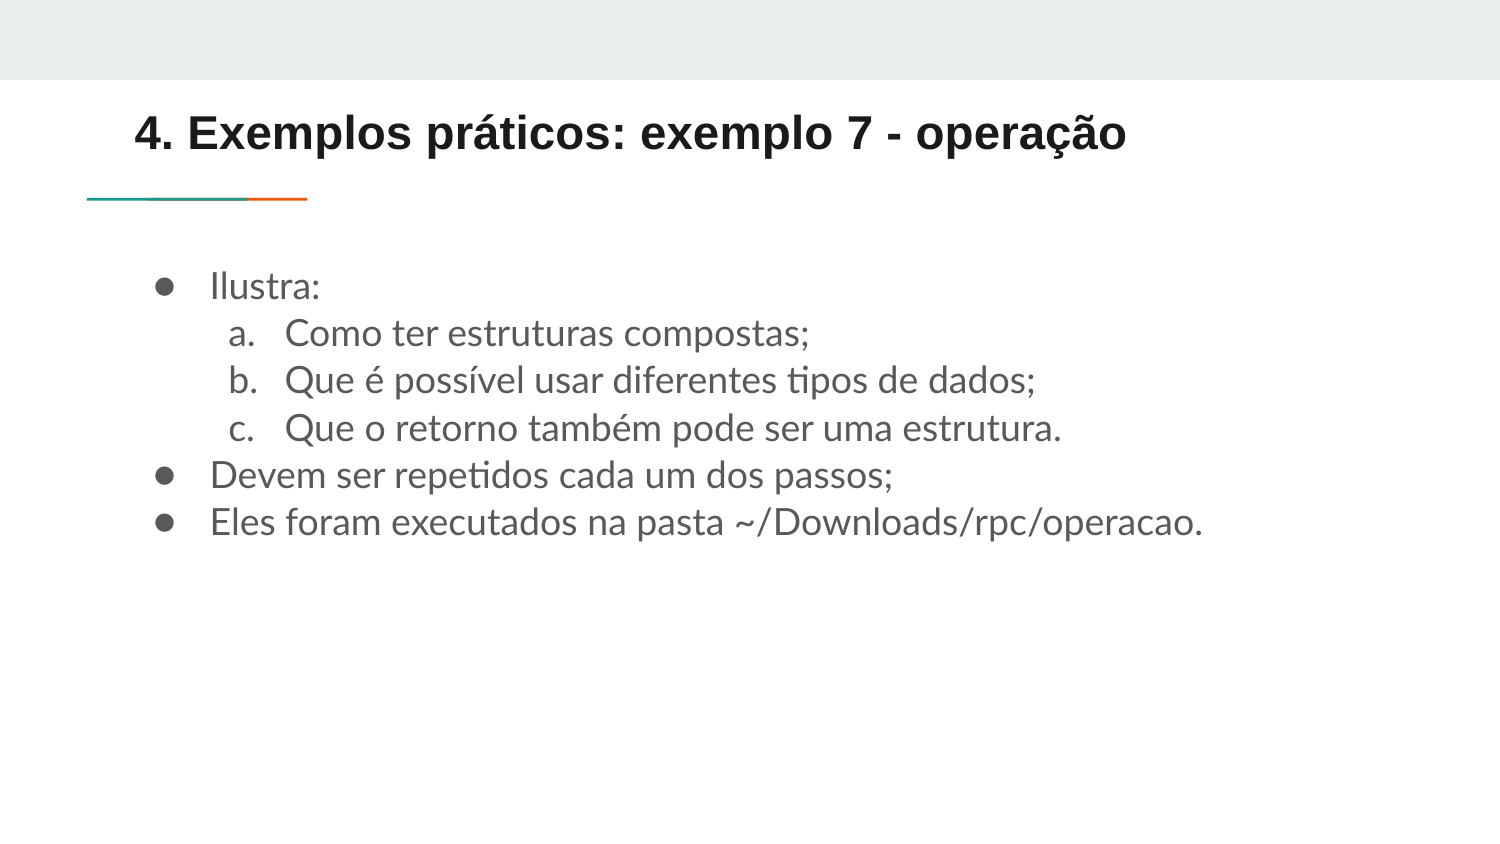

# 4. Exemplos práticos: exemplo 7 - operação
Ilustra:
Como ter estruturas compostas;
Que é possível usar diferentes tipos de dados;
Que o retorno também pode ser uma estrutura.
Devem ser repetidos cada um dos passos;
Eles foram executados na pasta ~/Downloads/rpc/operacao.